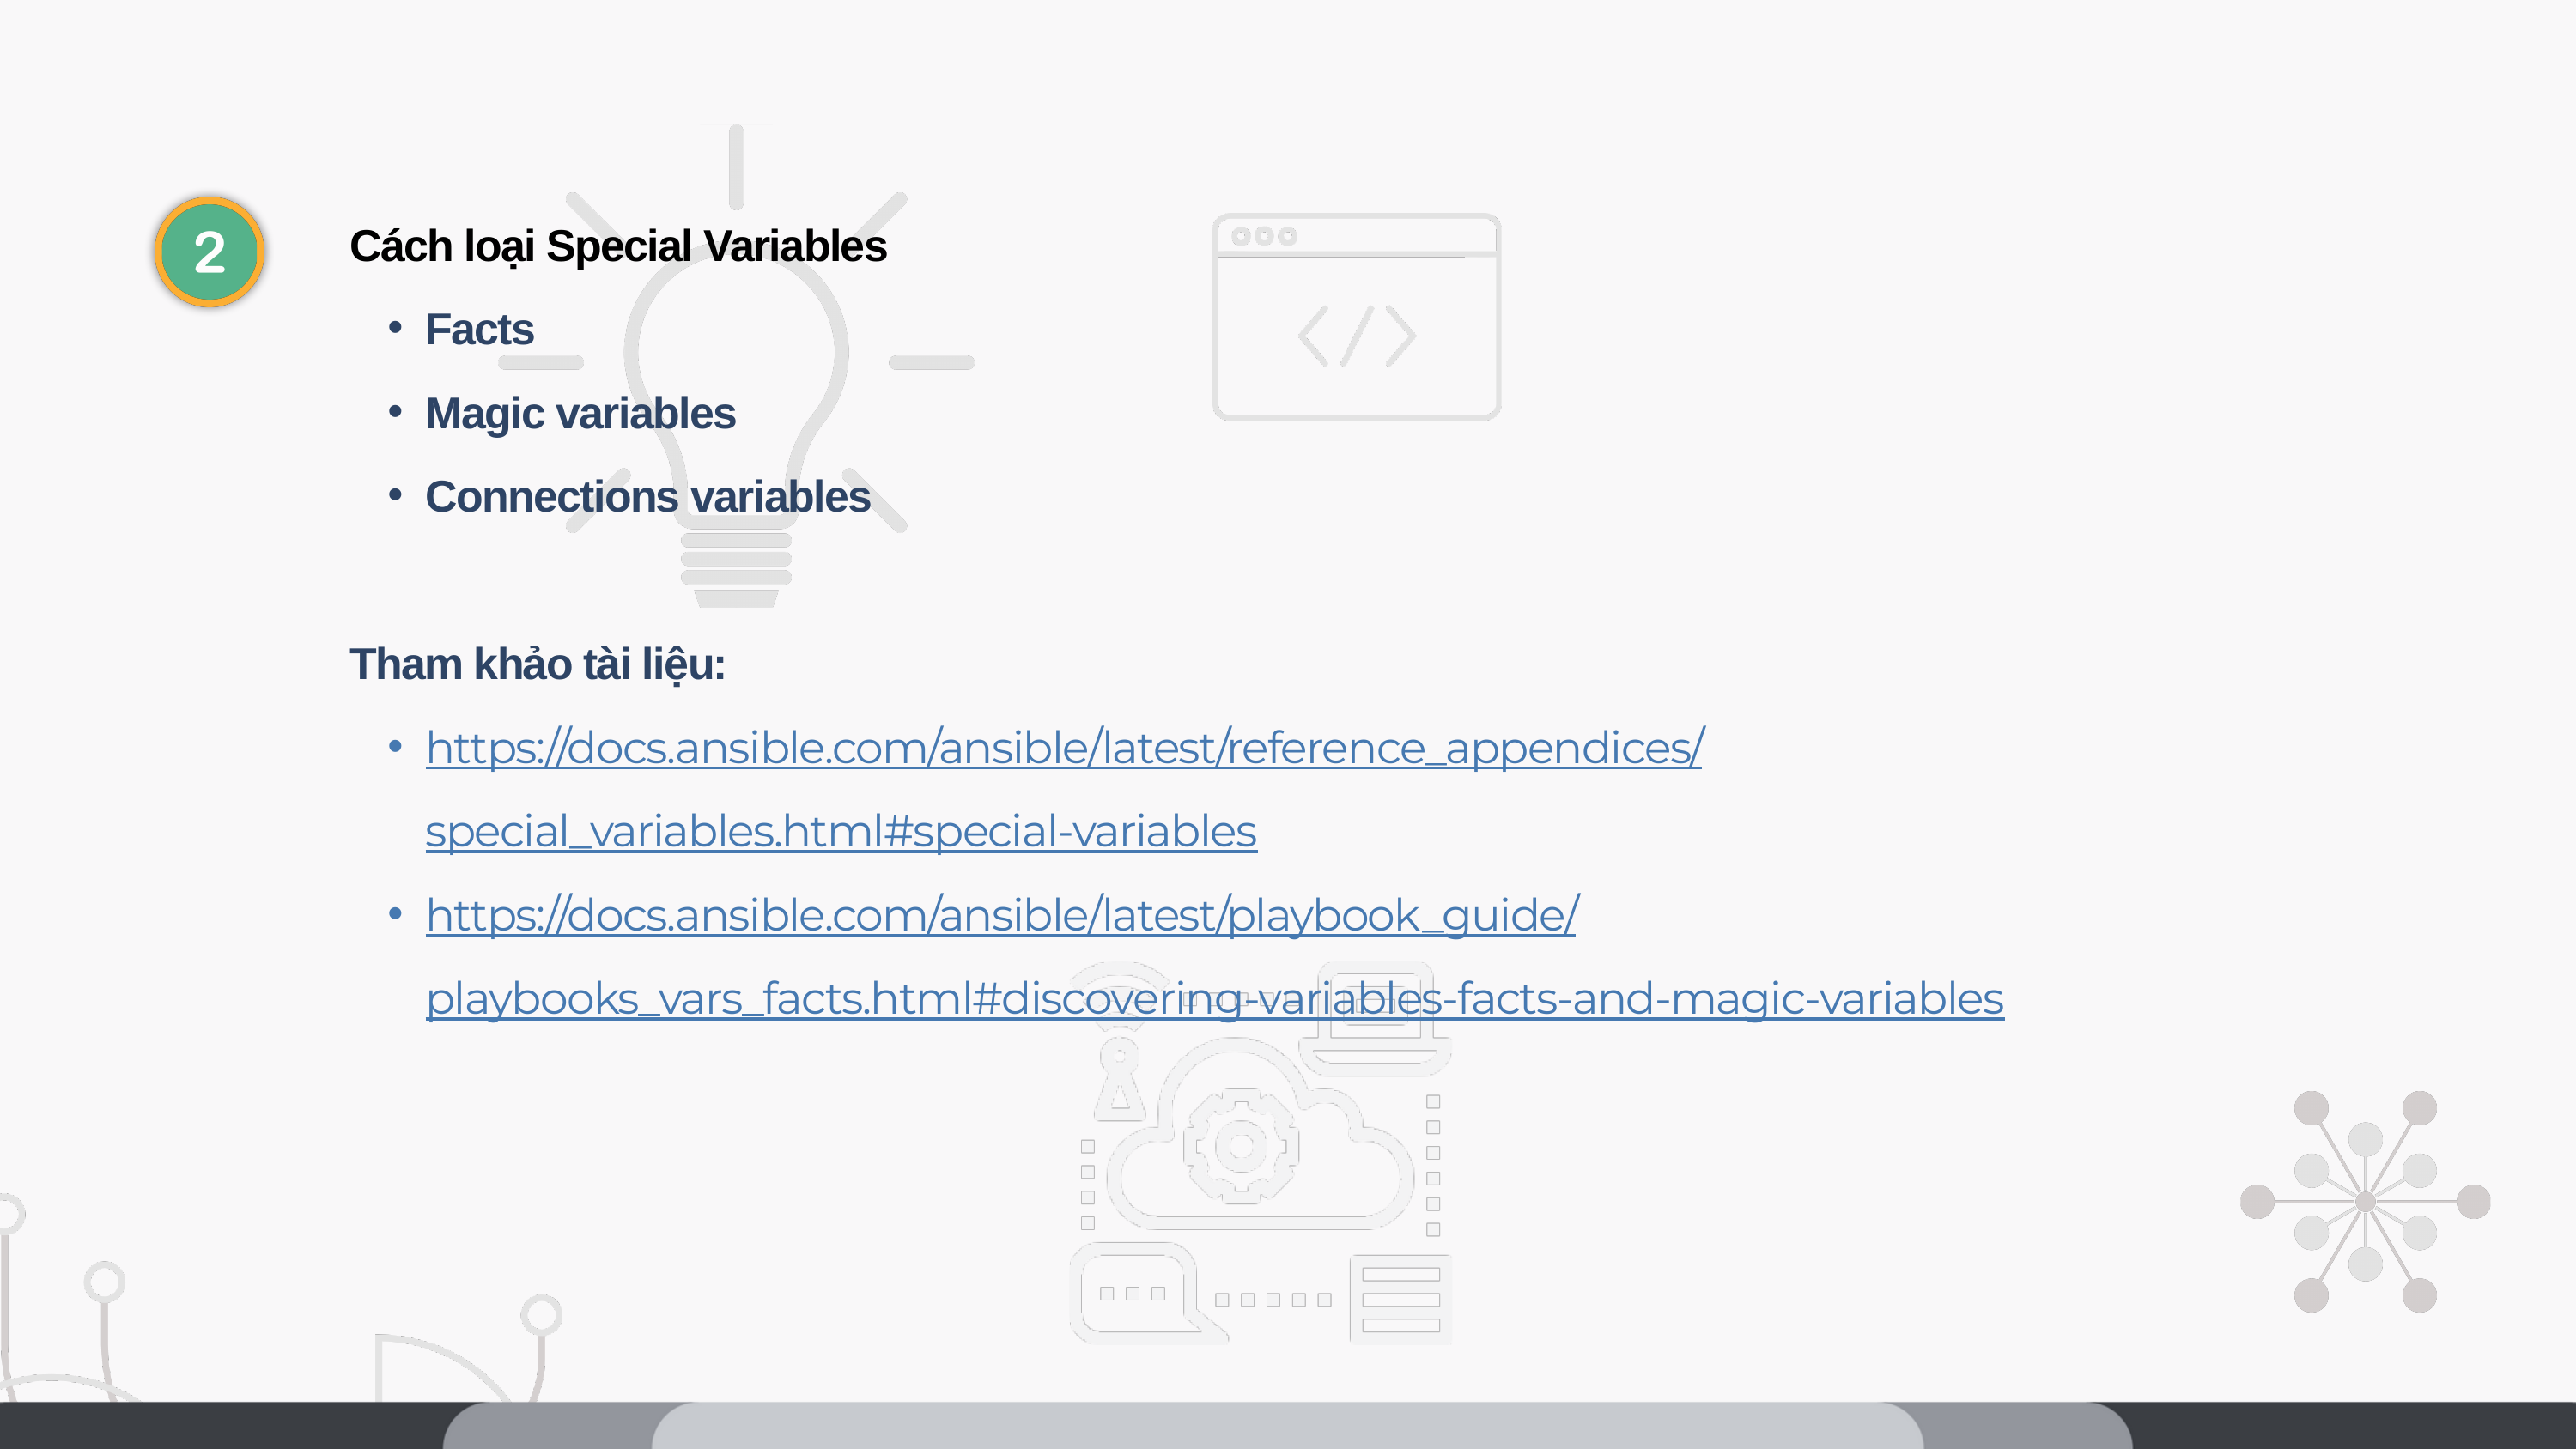

Cách loại Special Variables
Facts
Magic variables
Connections variables

Tham khảo tài liệu:
https://docs.ansible.com/ansible/latest/reference_appendices/special_variables.html#special-variables
https://docs.ansible.com/ansible/latest/playbook_guide/playbooks_vars_facts.html#discovering-variables-facts-and-magic-variables